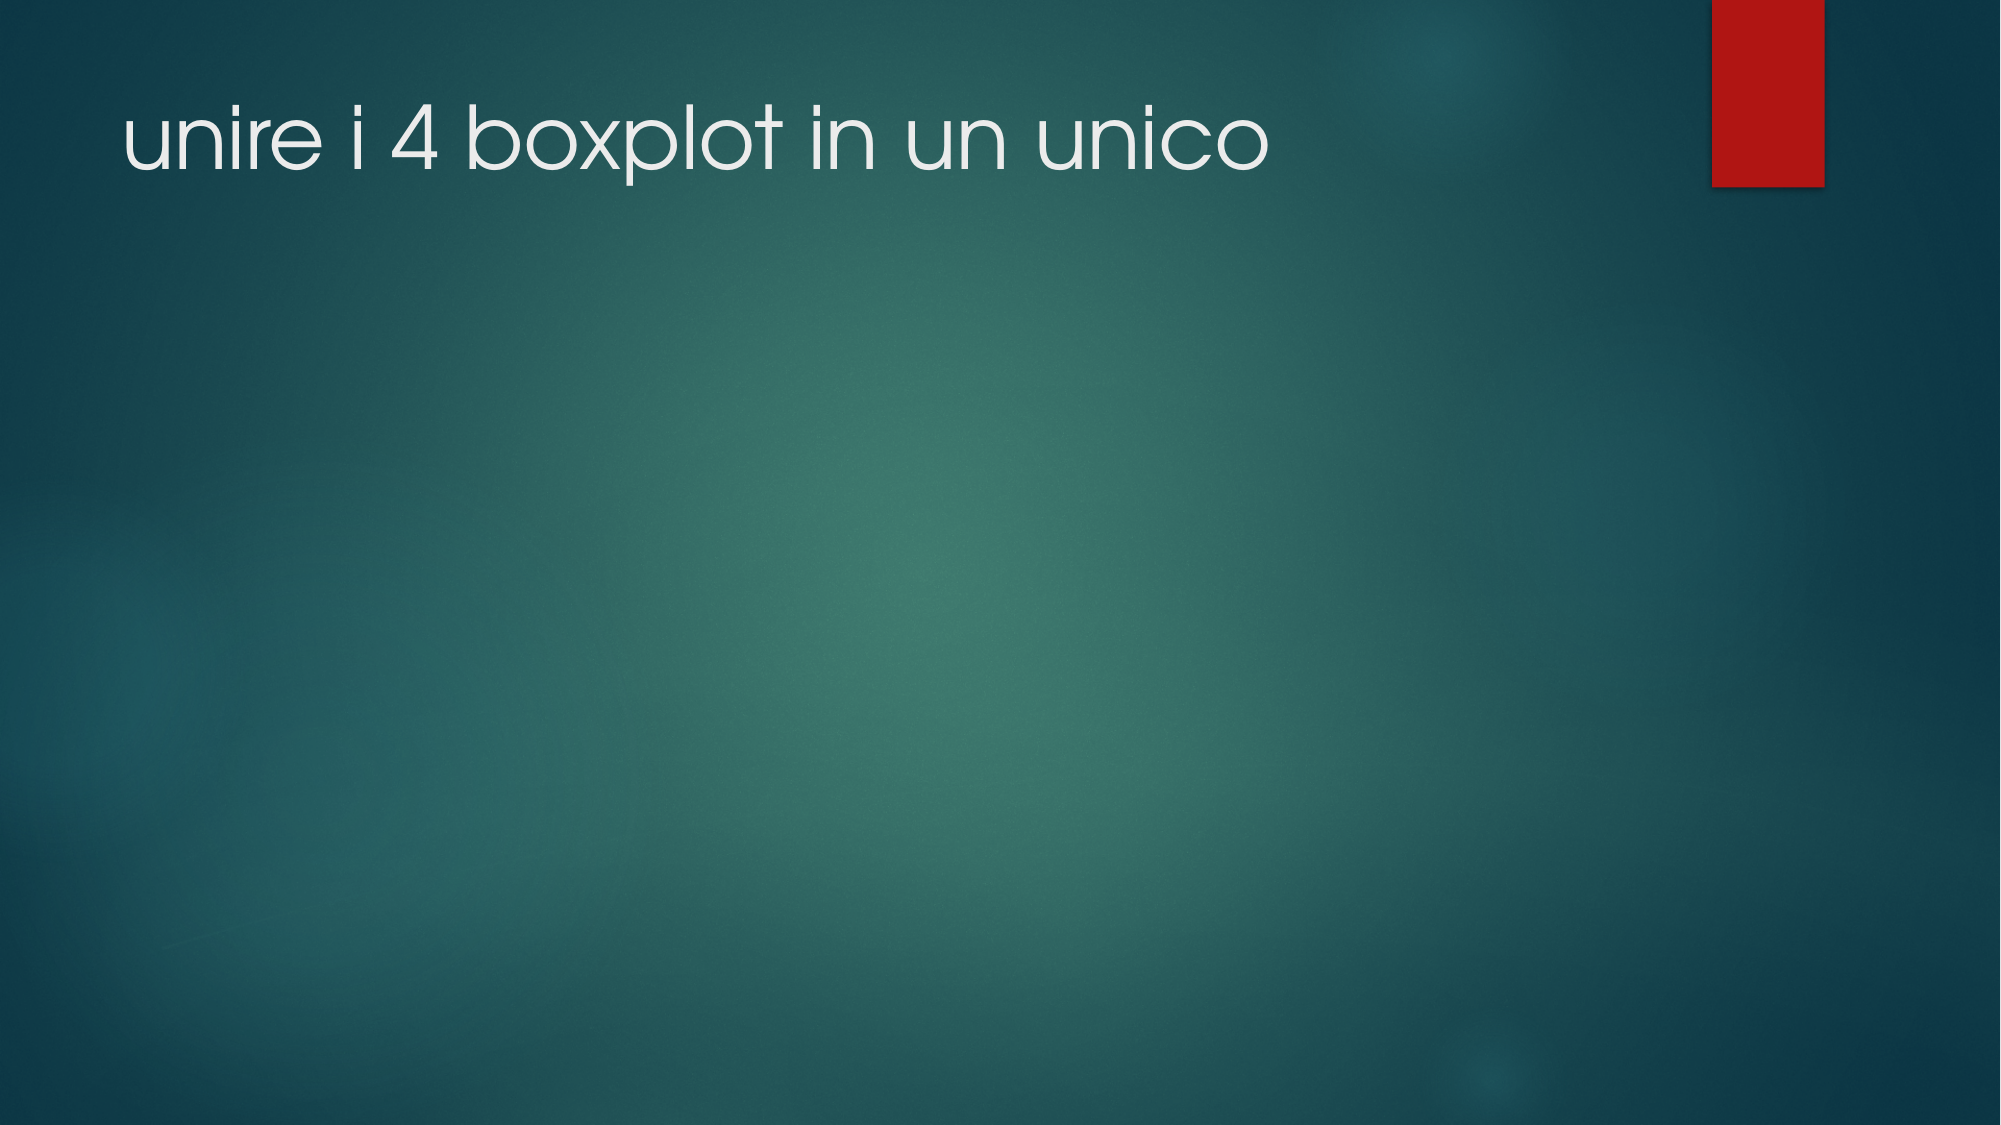

# unire i 4 boxplot in un unico